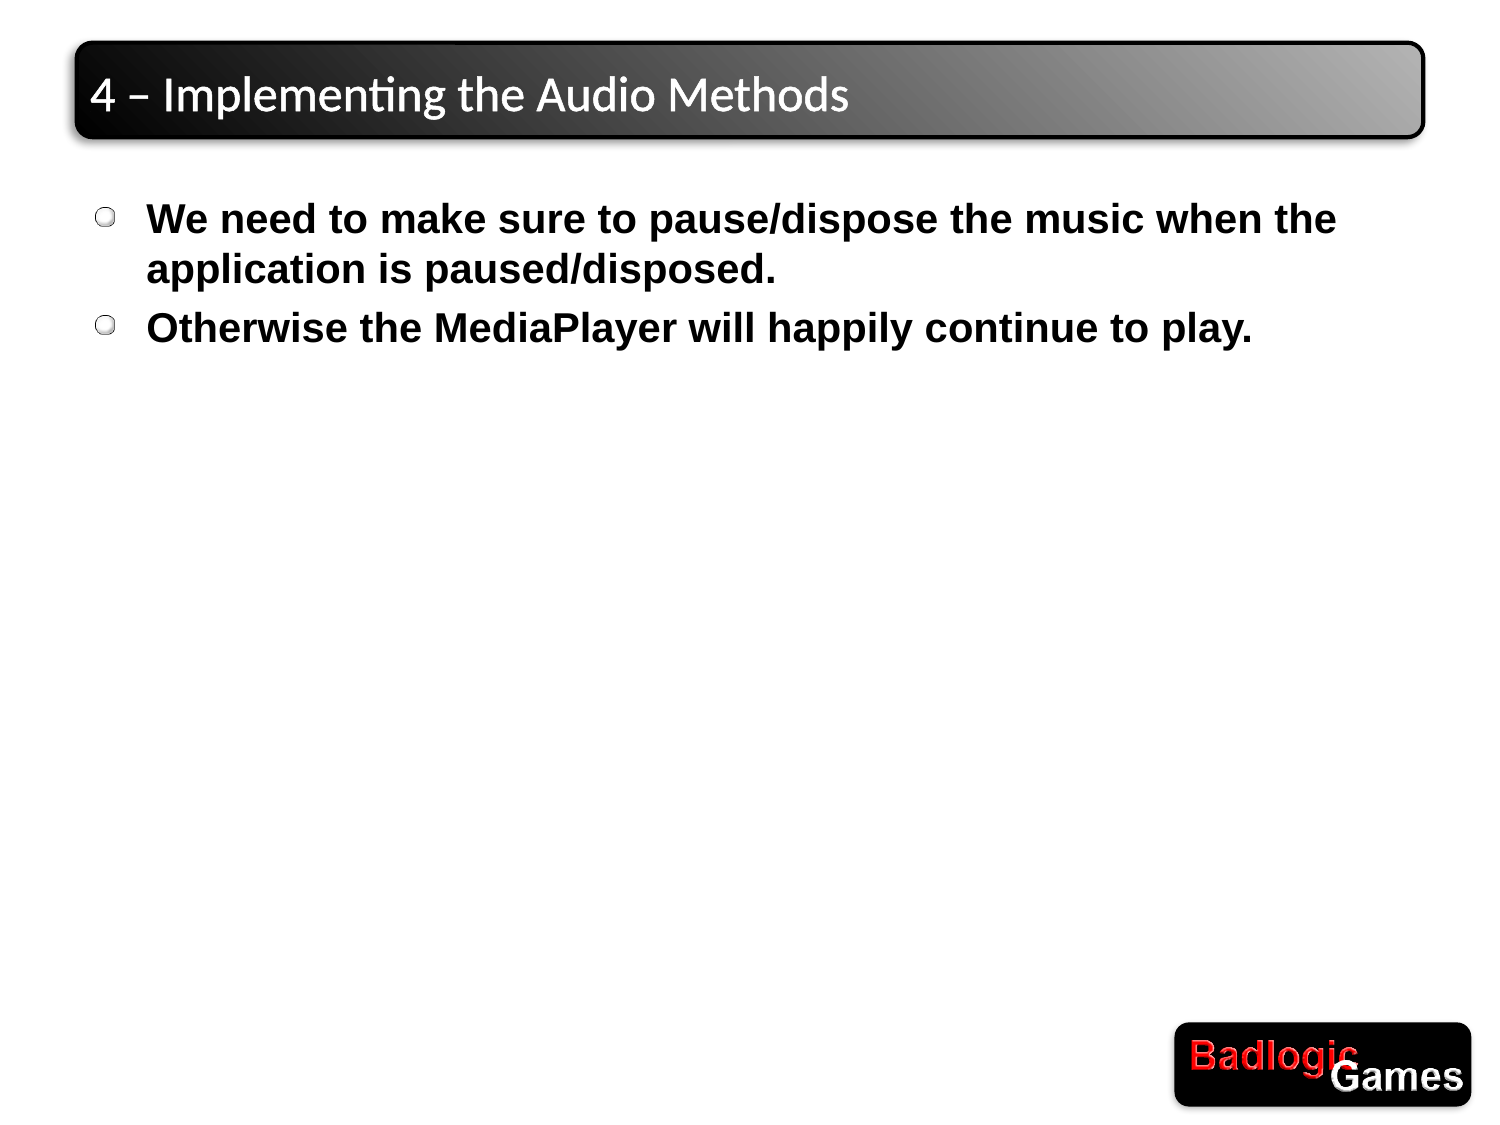

# 4 – Implementing the Audio Methods
We need to make sure to pause/dispose the music when the application is paused/disposed.
Otherwise the MediaPlayer will happily continue to play.